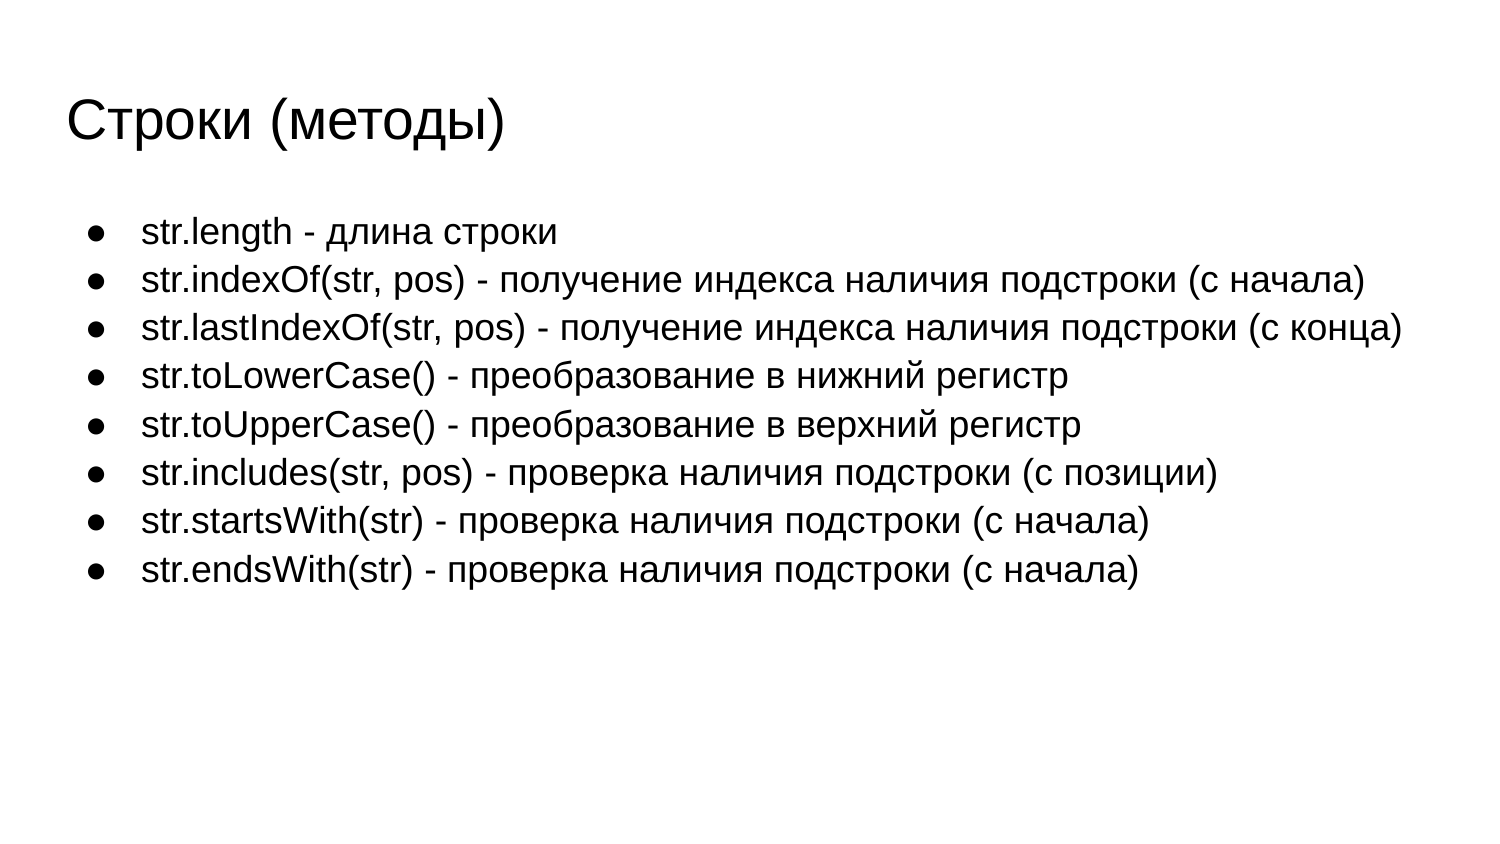

# Строки (методы)
str.length - длина строки
str.indexOf(str, pos) - получение индекса наличия подстроки (с начала)
str.lastIndexOf(str, pos) - получение индекса наличия подстроки (с конца)
str.toLowerCase() - преобразование в нижний регистр
str.toUpperCase() - преобразование в верхний регистр
str.includes(str, pos) - проверка наличия подстроки (с позиции)
str.startsWith(str) - проверка наличия подстроки (с начала)
str.endsWith(str) - проверка наличия подстроки (с начала)